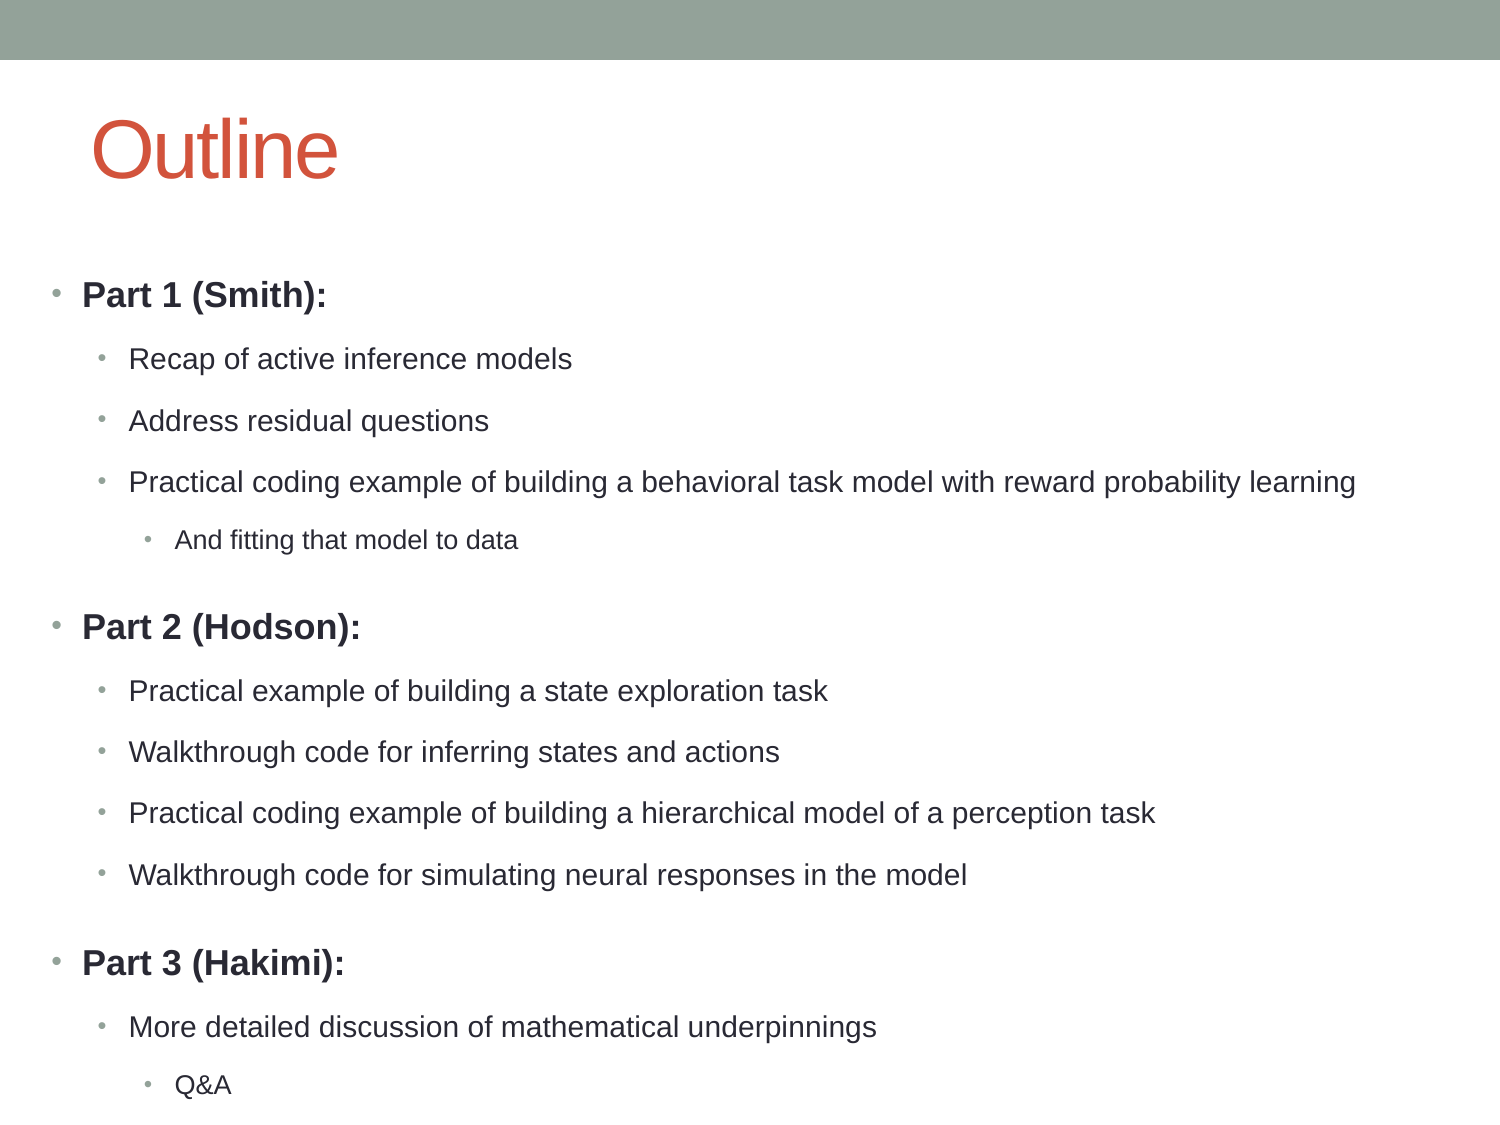

# Outline
Part 1 (Smith):
Recap of active inference models
Address residual questions
Practical coding example of building a behavioral task model with reward probability learning
And fitting that model to data
Part 2 (Hodson):
Practical example of building a state exploration task
Walkthrough code for inferring states and actions
Practical coding example of building a hierarchical model of a perception task
Walkthrough code for simulating neural responses in the model
Part 3 (Hakimi):
More detailed discussion of mathematical underpinnings
Q&A